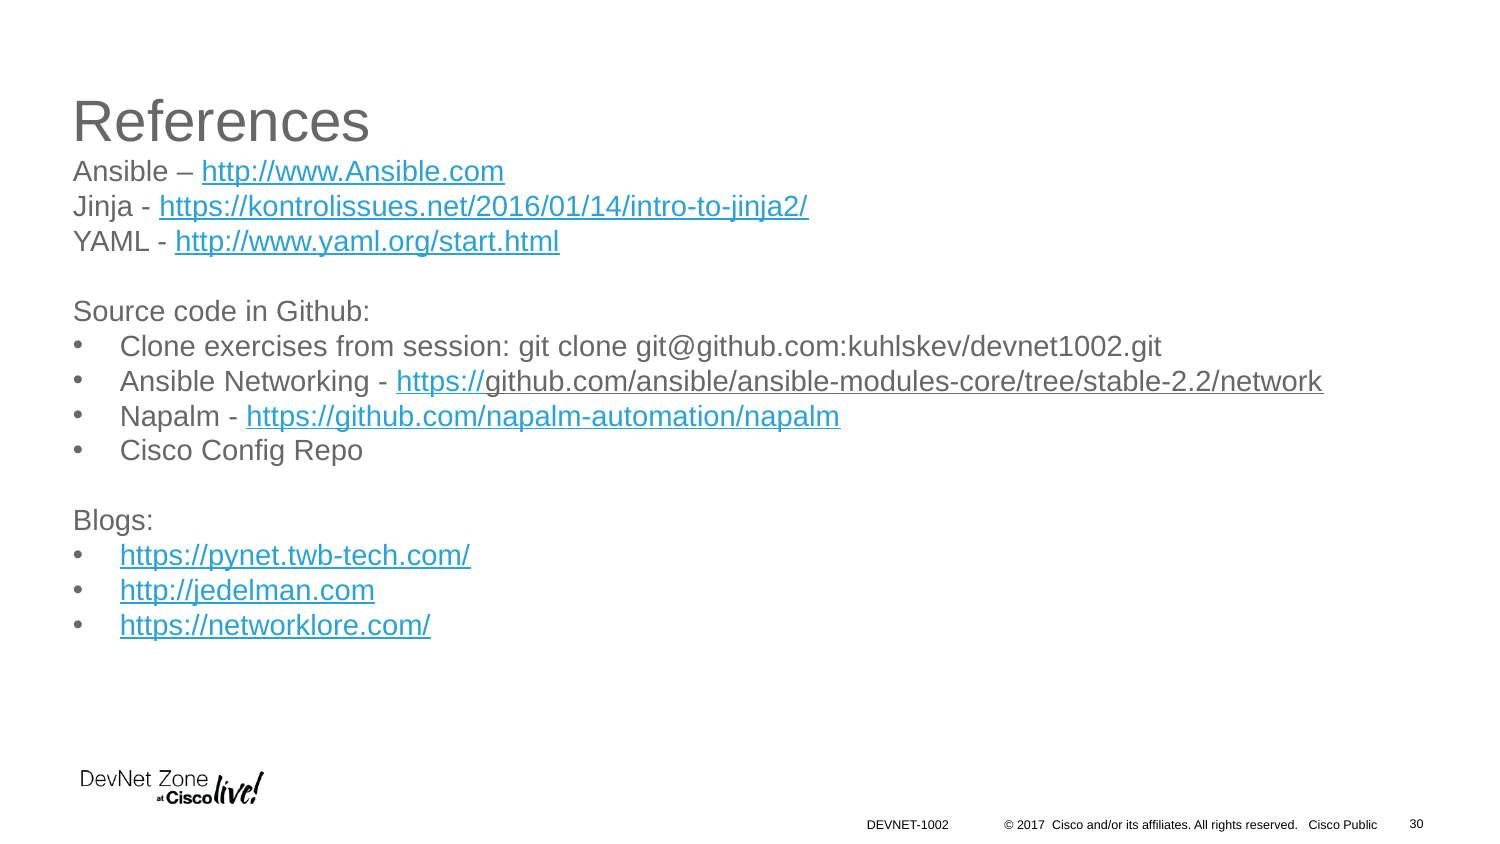

# References
Ansible – http://www.Ansible.com
Jinja - https://kontrolissues.net/2016/01/14/intro-to-jinja2/
YAML - http://www.yaml.org/start.html

Source code in Github:
Clone exercises from session: git clone git@github.com:kuhlskev/devnet1002.git
Ansible Networking - https://github.com/ansible/ansible-modules-core/tree/stable-2.2/network
Napalm - https://github.com/napalm-automation/napalm
Cisco Config Repo

Blogs:
https://pynet.twb-tech.com/
http://jedelman.com
https://networklore.com/

30
DEVNET-1002